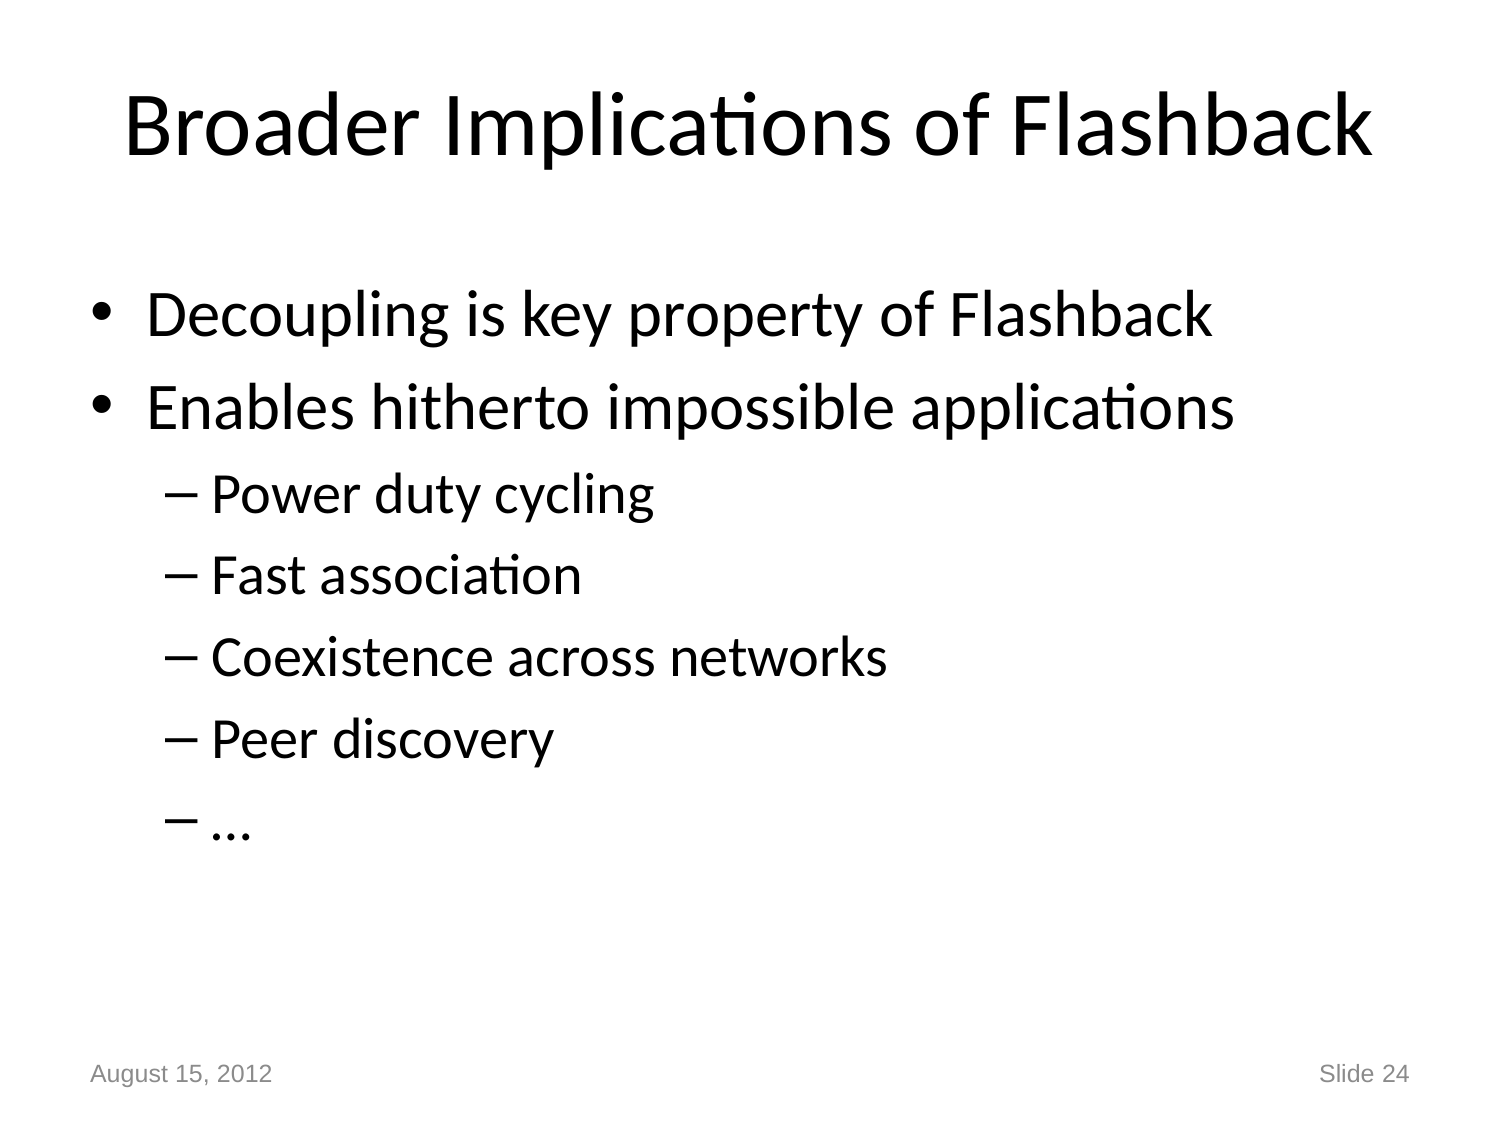

# Broader Implications of Flashback
Decoupling is key property of Flashback
Enables hitherto impossible applications
Power duty cycling
Fast association
Coexistence across networks
Peer discovery
…
August 15, 2012
Slide 24